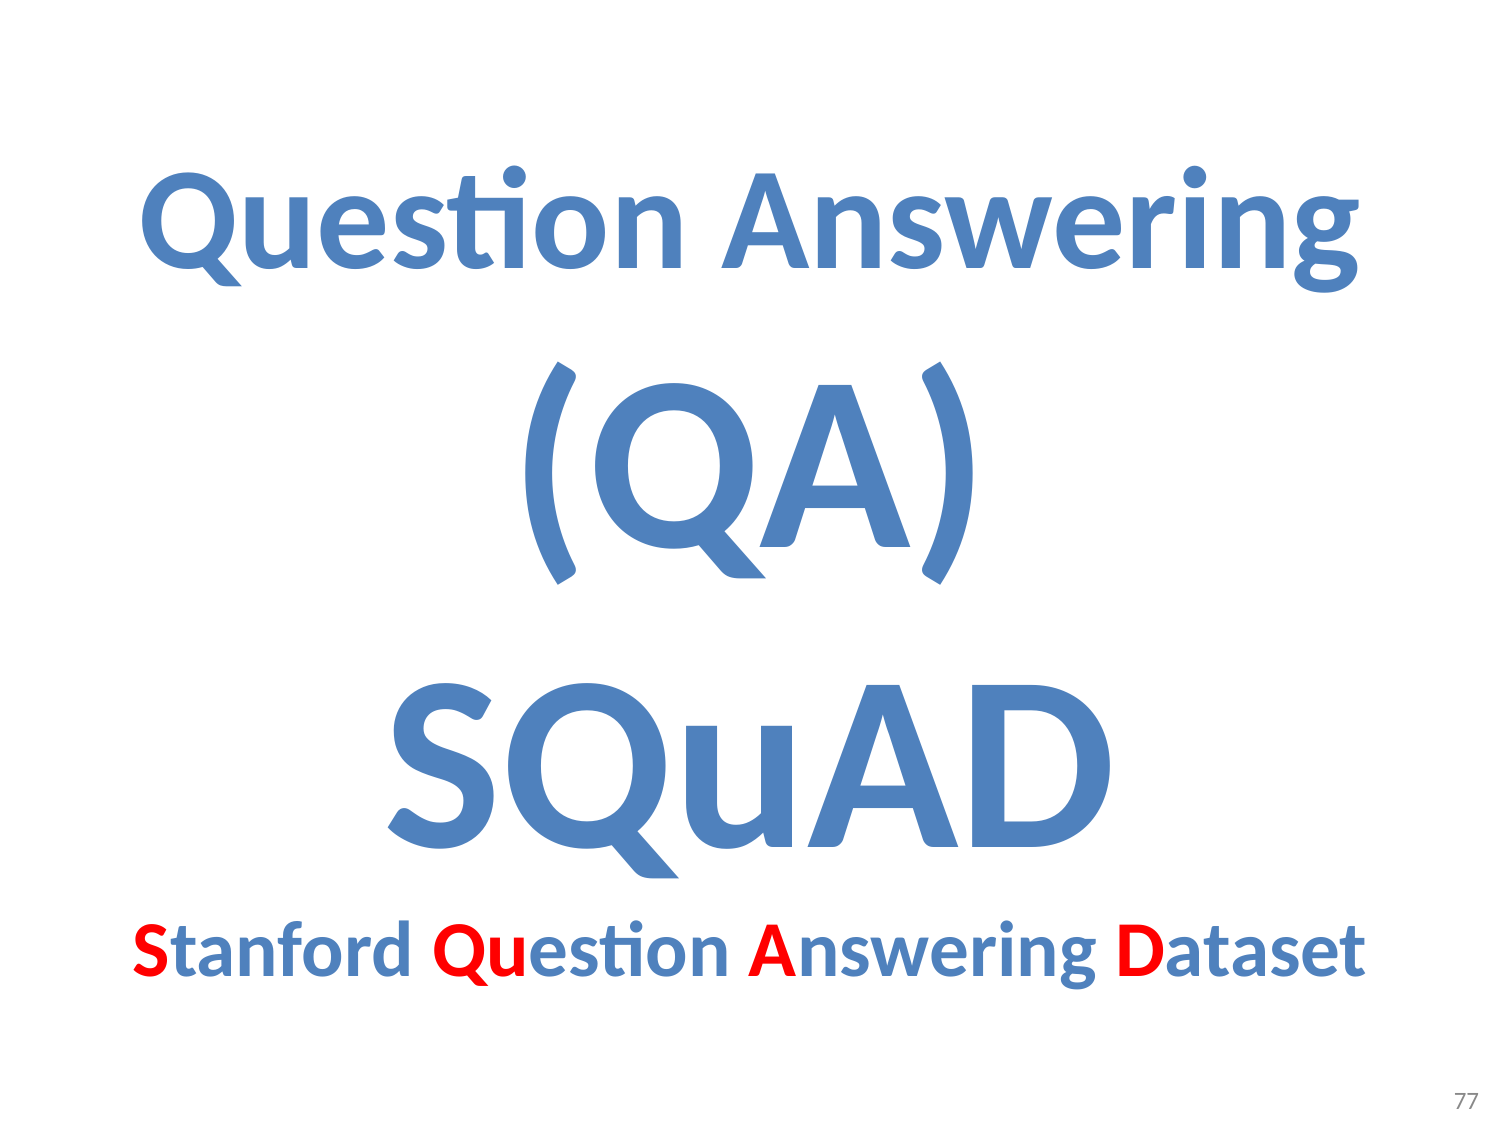

# Question Answering (QA) SQuAD Stanford Question Answering Dataset
77